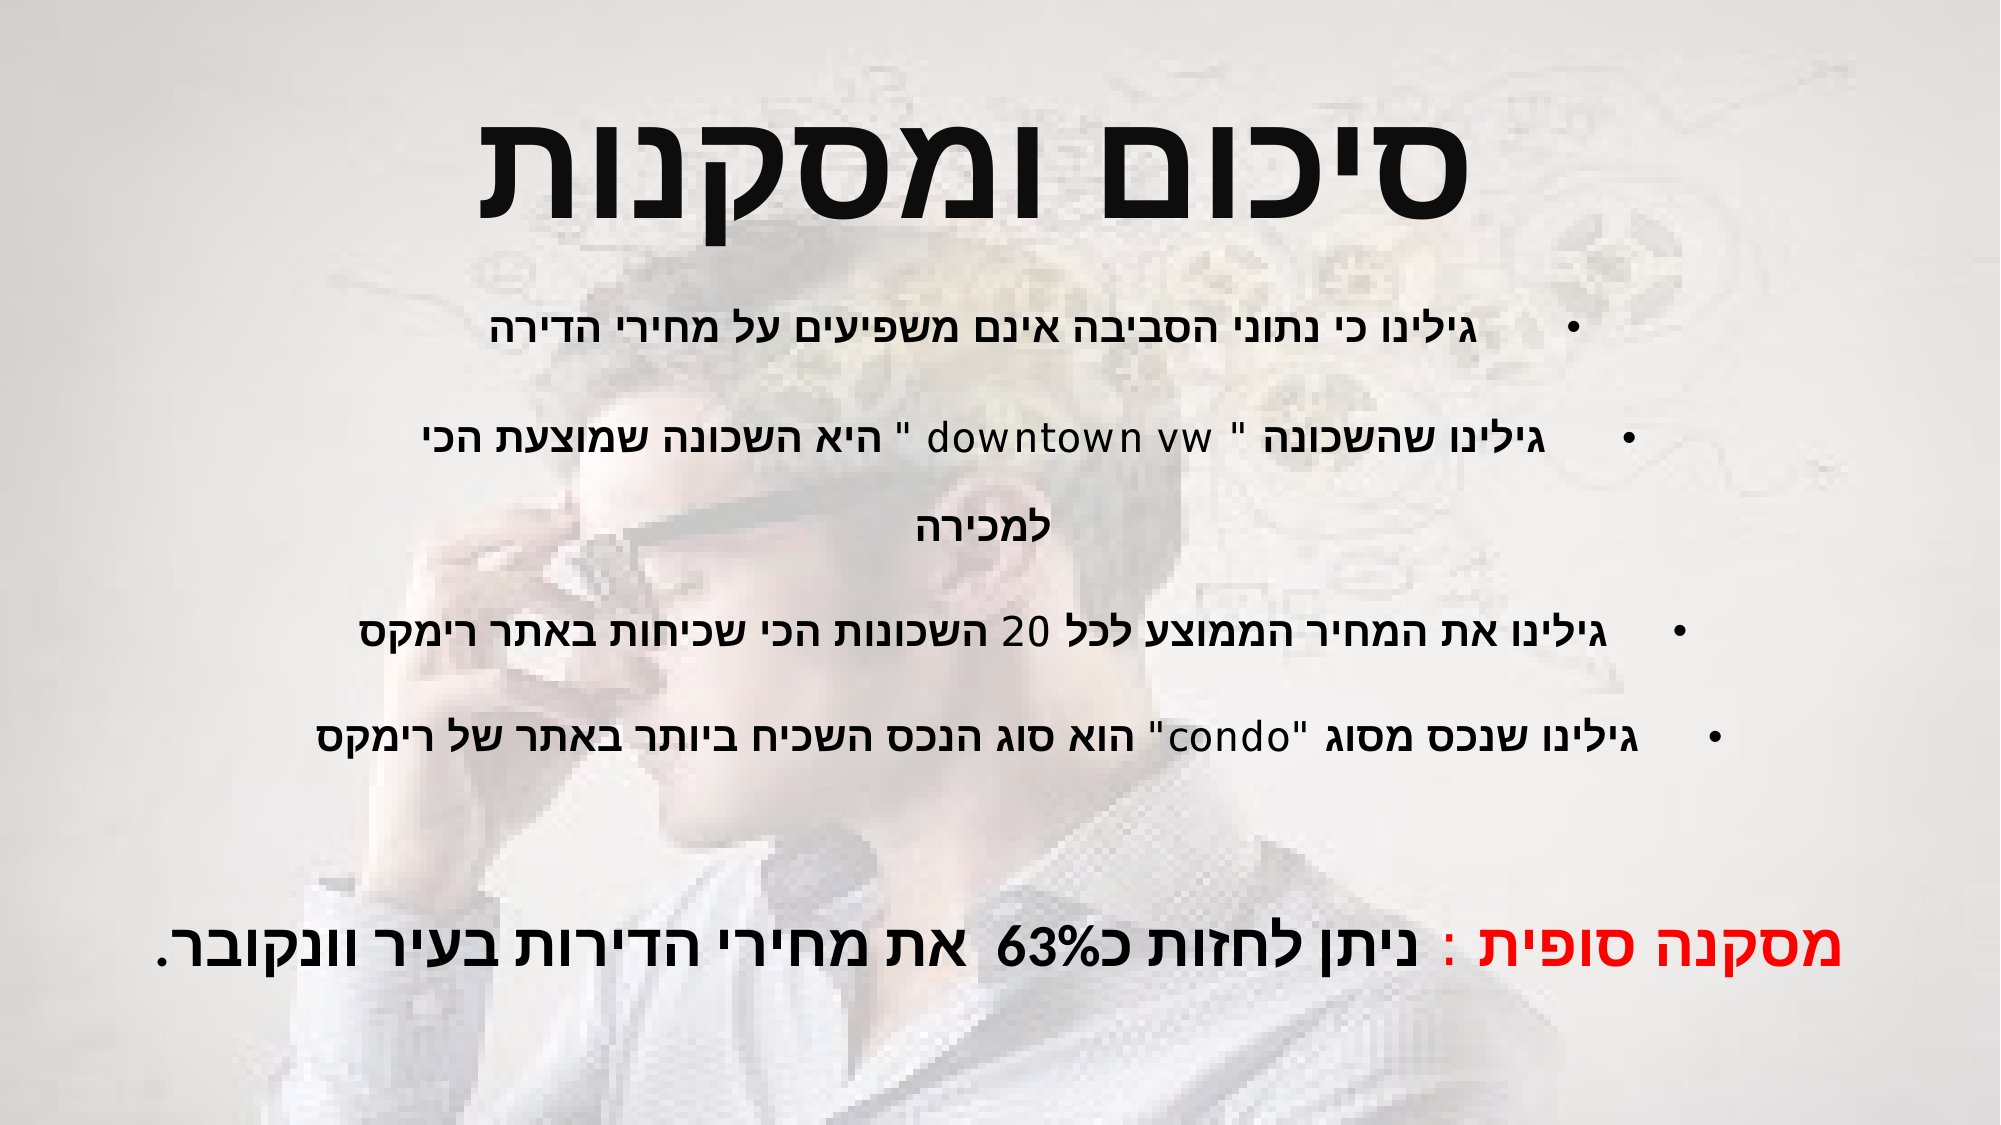

# סיכום ומסקנות
גילינו כי נתוני הסביבה אינם משפיעים על מחירי הדירה
גילינו שהשכונה " downtown vw " היא השכונה שמוצעת הכי
למכירה
גילינו את המחיר הממוצע לכל 20 השכונות הכי שכיחות באתר רימקס
 גילינו שנכס מסוג "condo" הוא סוג הנכס השכיח ביותר באתר של רימקס

מסקנה סופית : ניתן לחזות כ63%  את מחירי הדירות בעיר וונקובר.